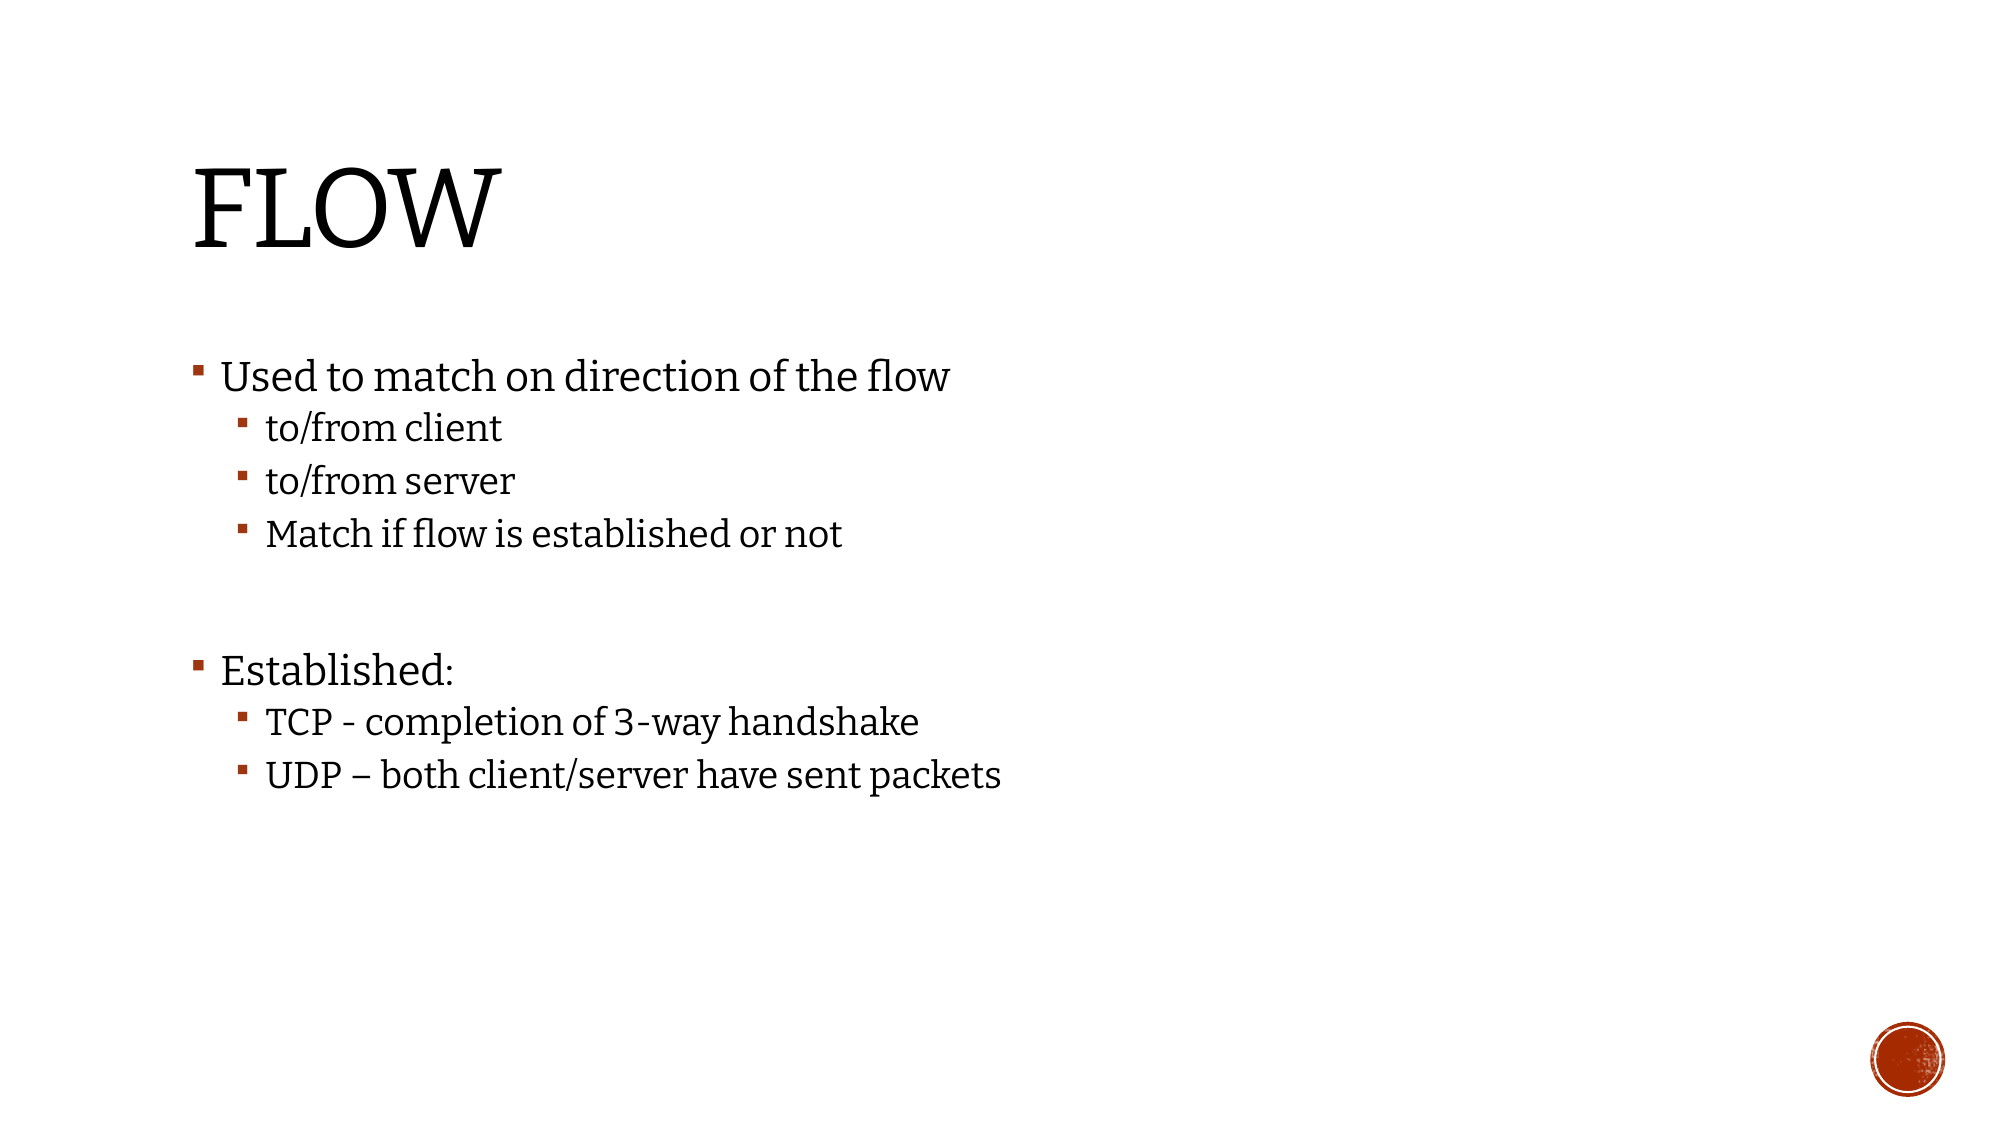

# FLow
Used to match on direction of the flow
to/from client
to/from server
Match if flow is established or not

Established:
TCP - completion of 3-way handshake
UDP – both client/server have sent packets